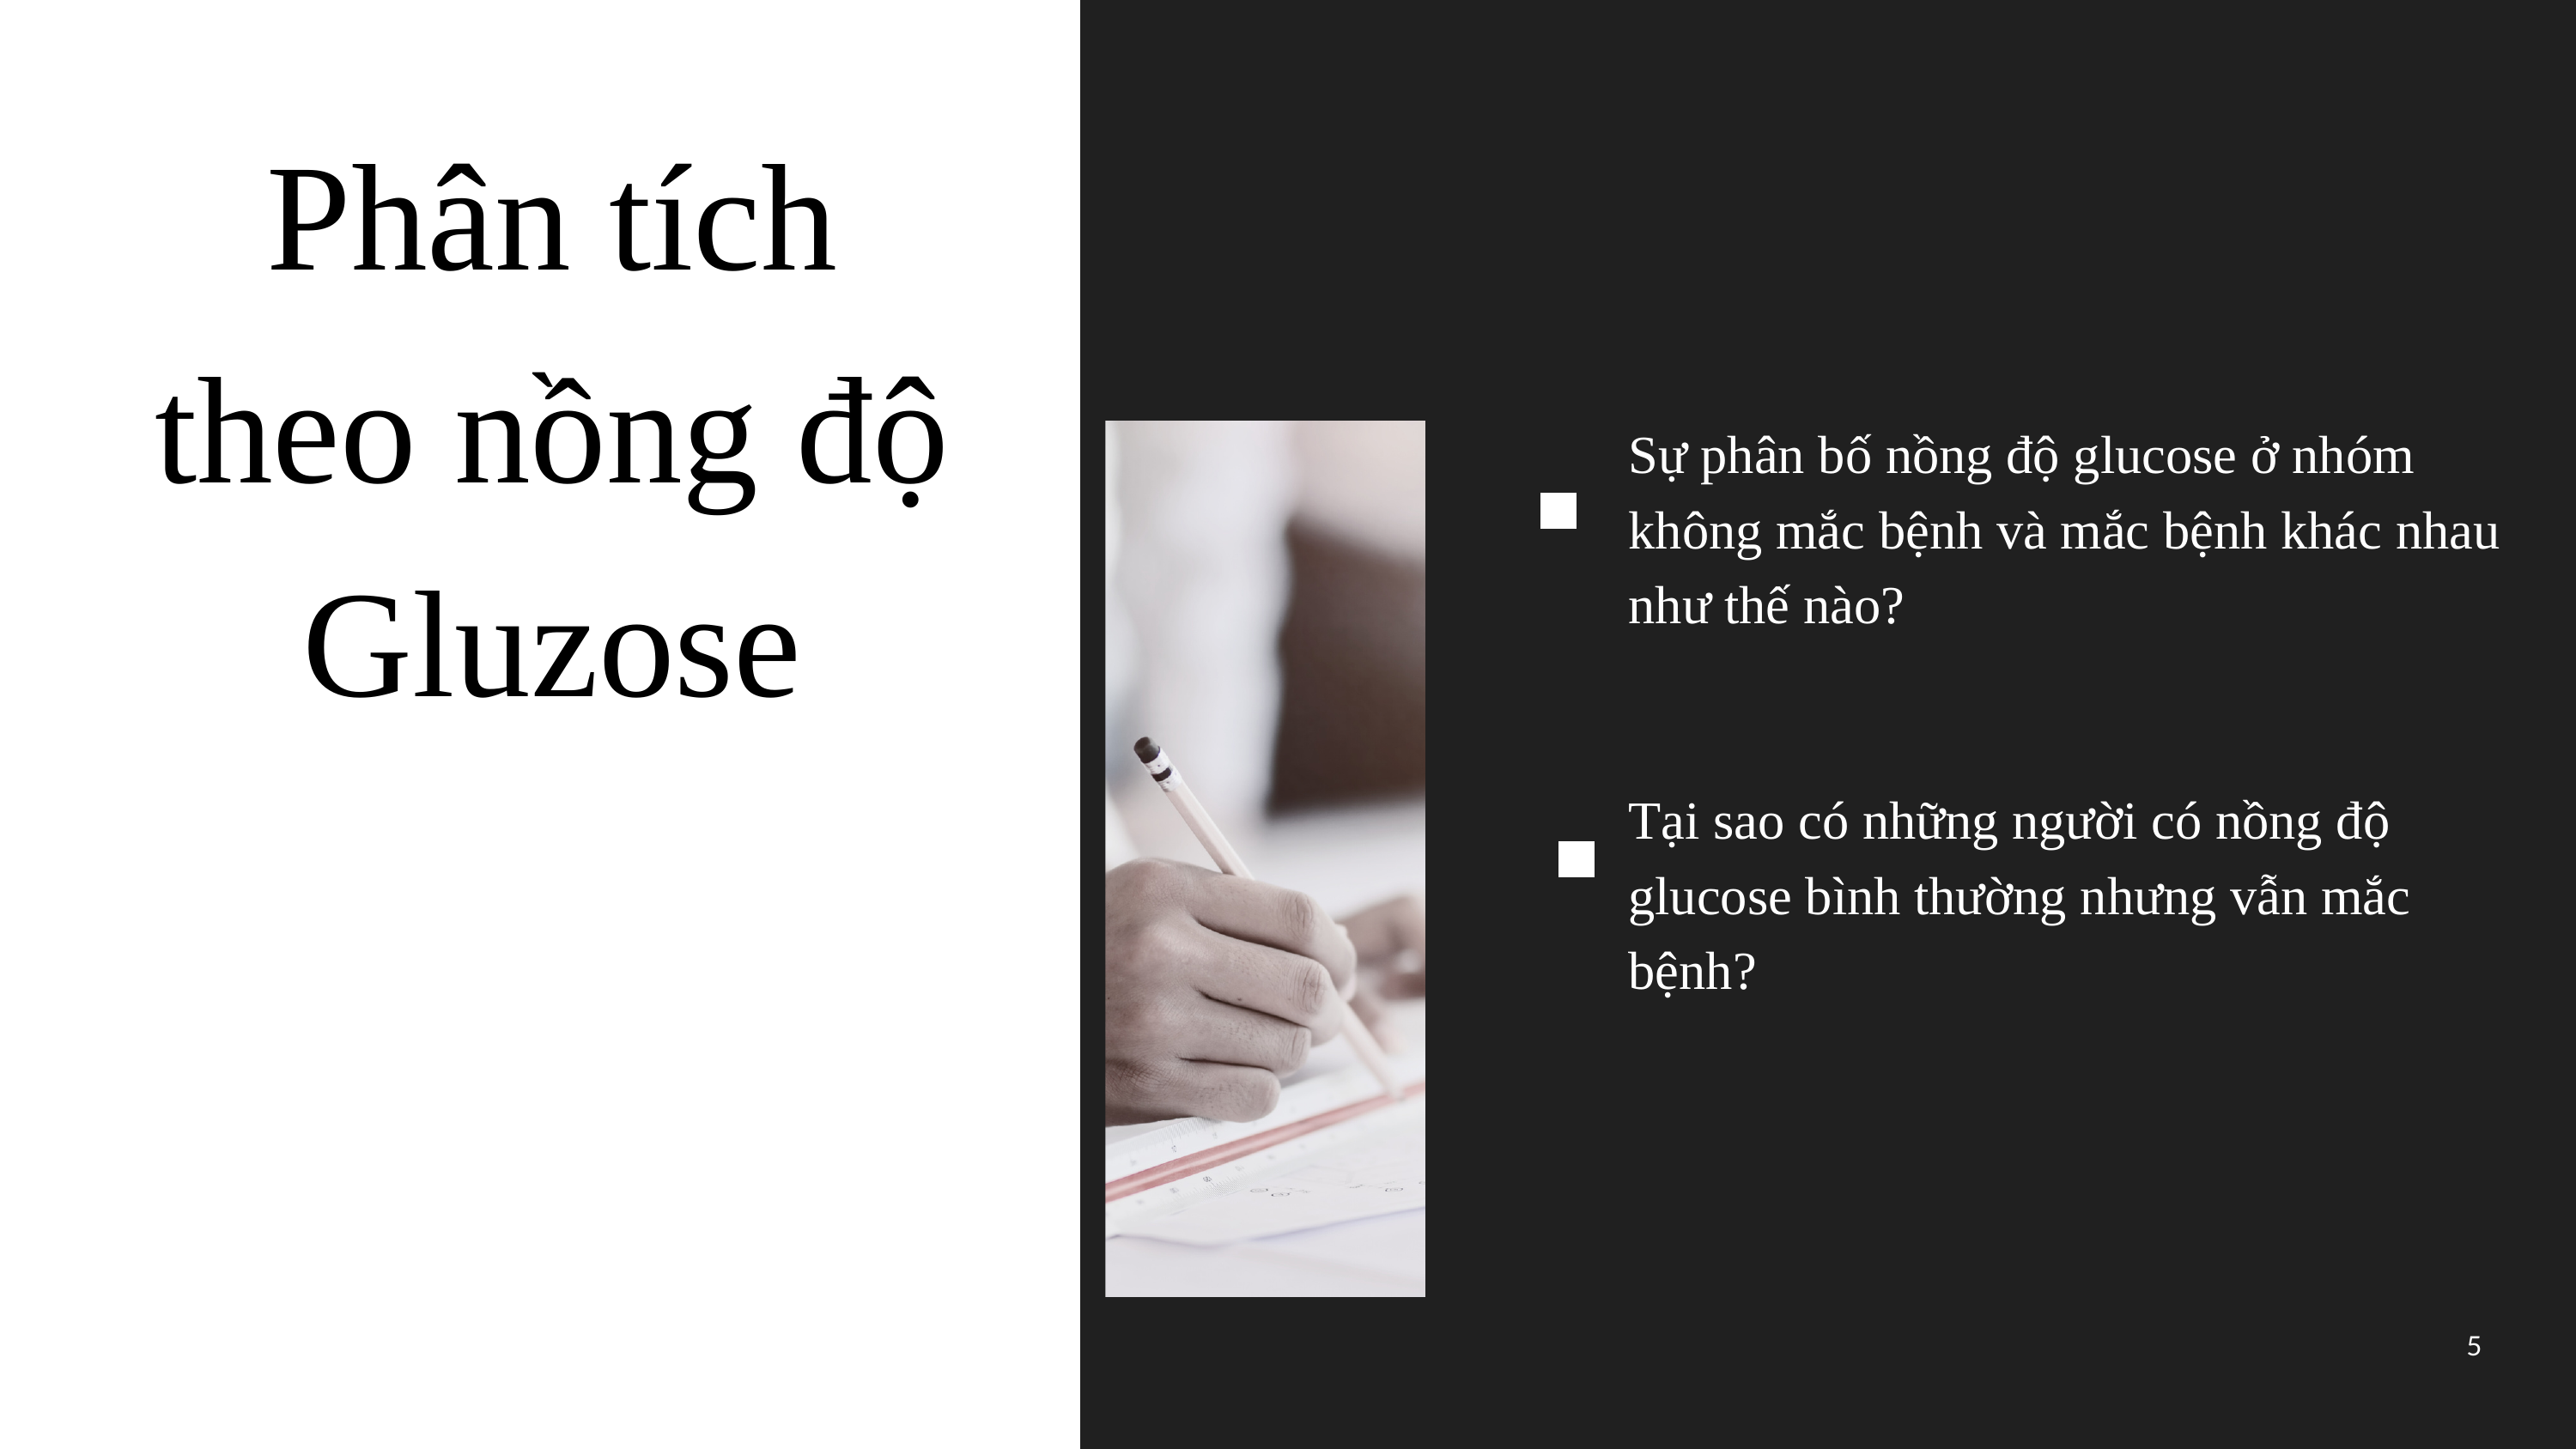

Phân tích theo nồng độ Gluzose
Sự phân bố nồng độ glucose ở nhóm không mắc bệnh và mắc bệnh khác nhau như thế nào?

Tại sao có những người có nồng độ glucose bình thường nhưng vẫn mắc bệnh?

5